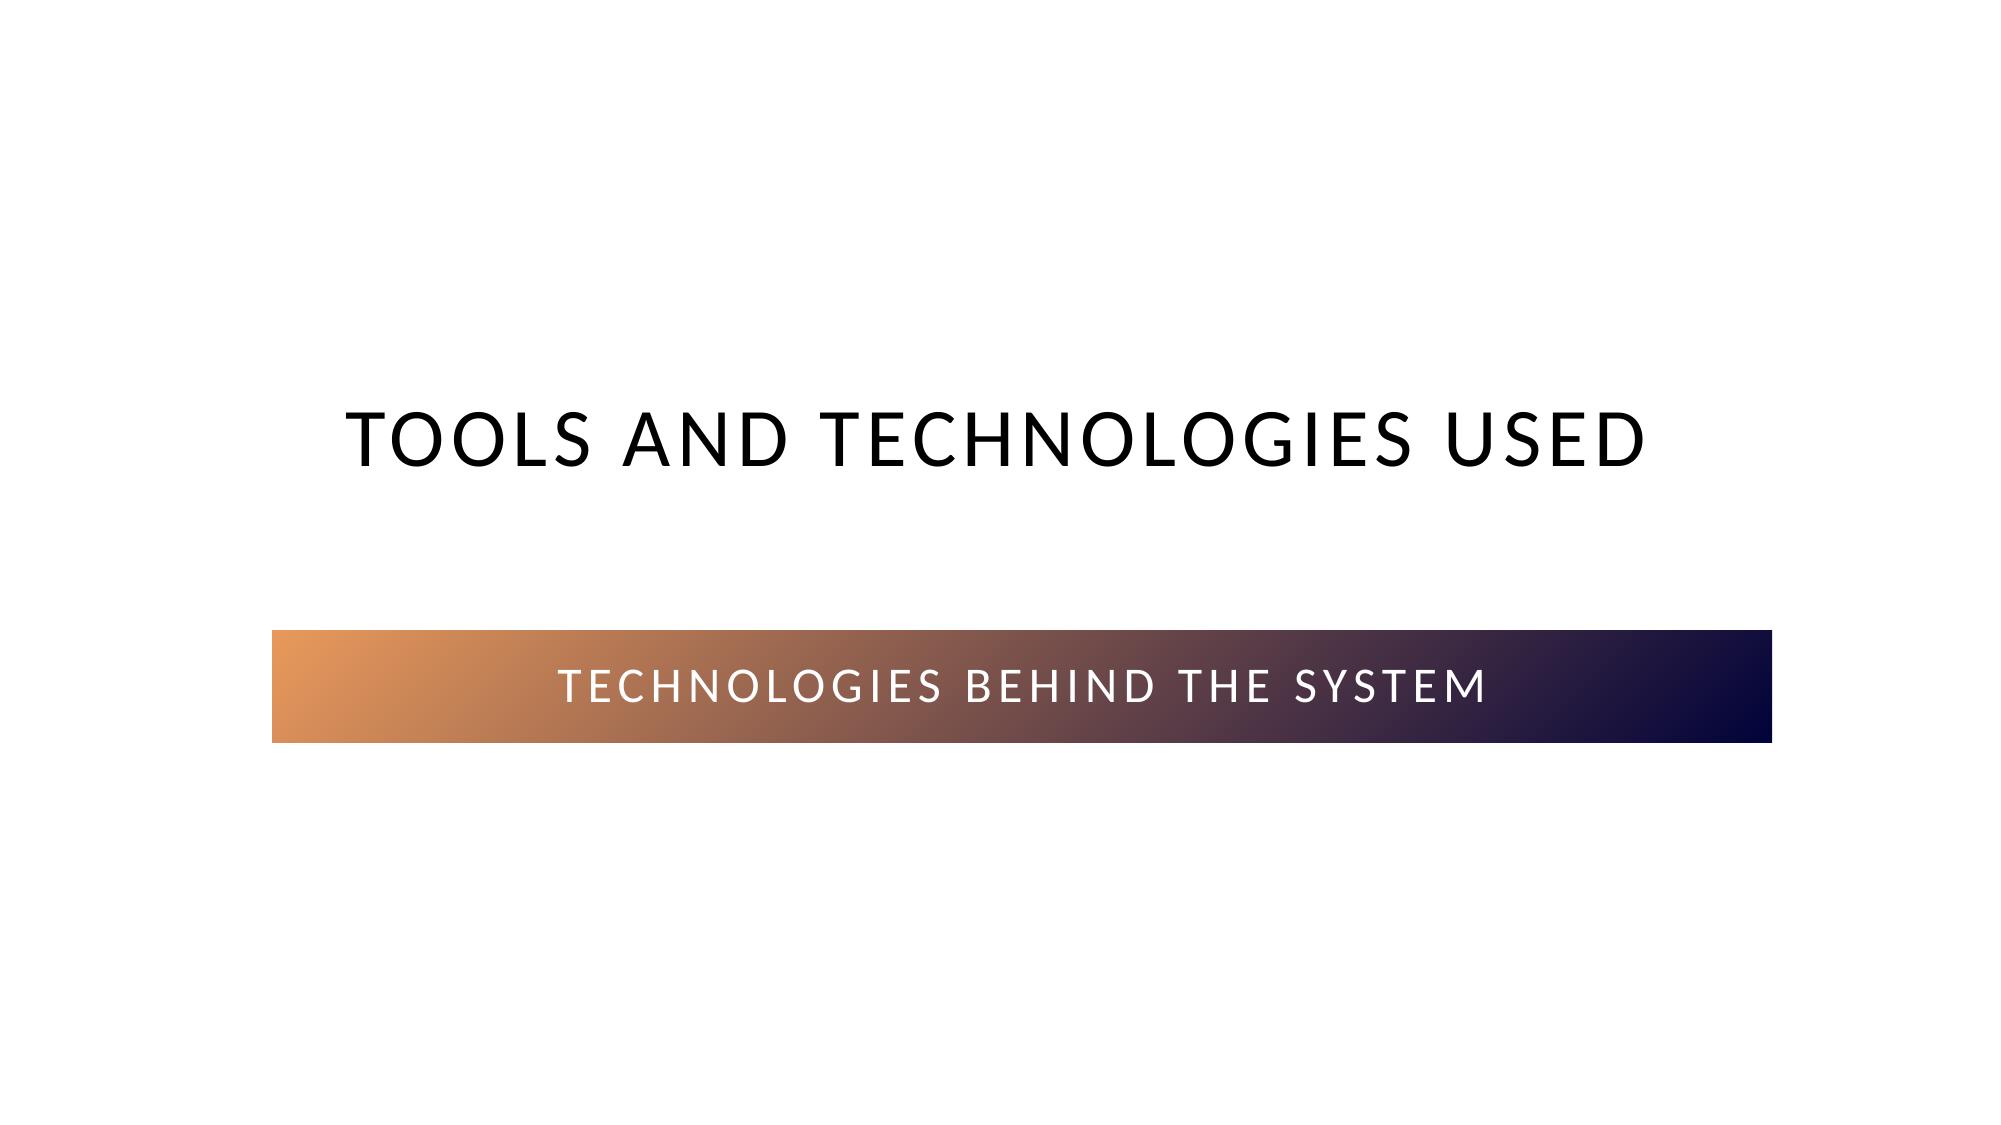

# Tools and Technologies used
Technologies Behind the System